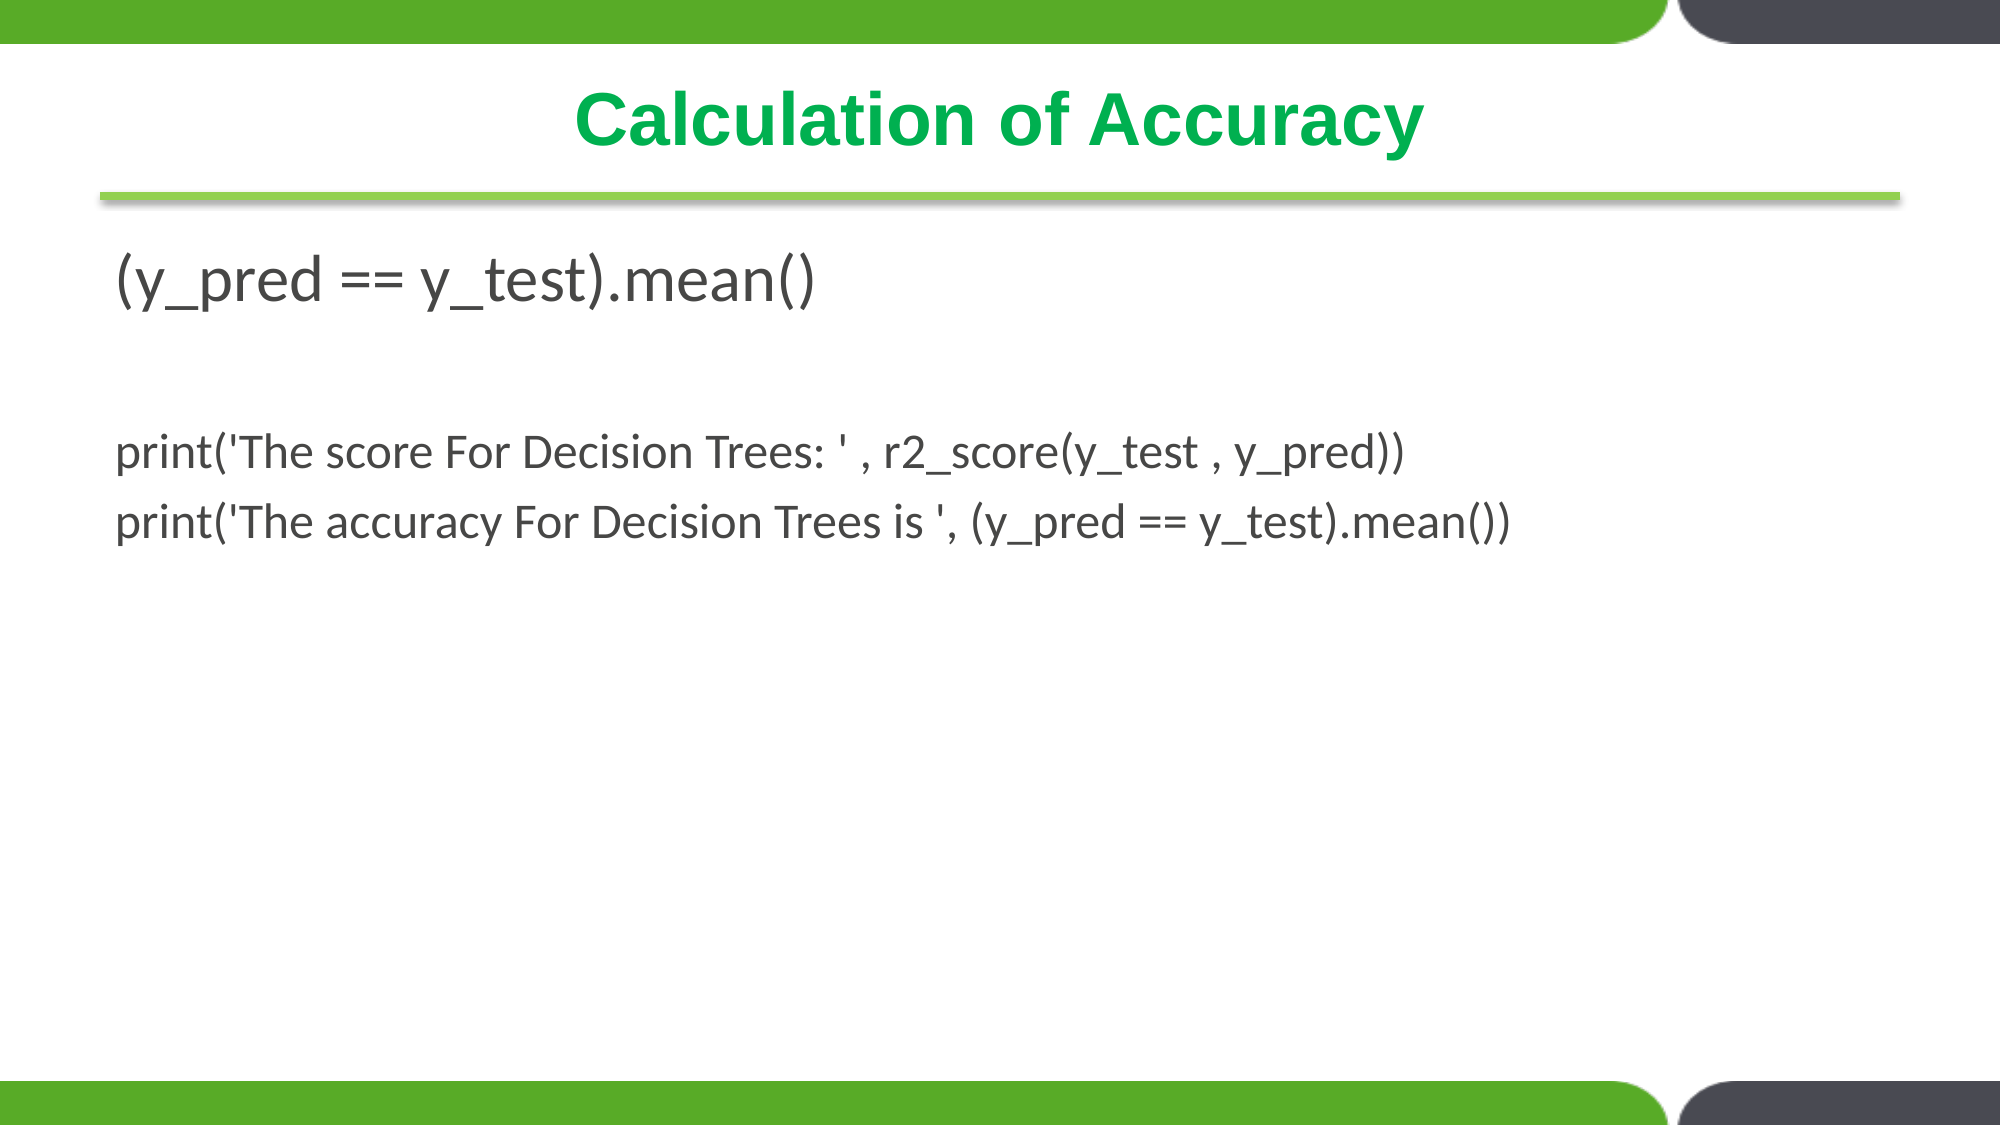

# Calculation of Accuracy
(y_pred == y_test).mean()

print('The score For Decision Trees: ' , r2_score(y_test , y_pred))
print('The accuracy For Decision Trees is ', (y_pred == y_test).mean())